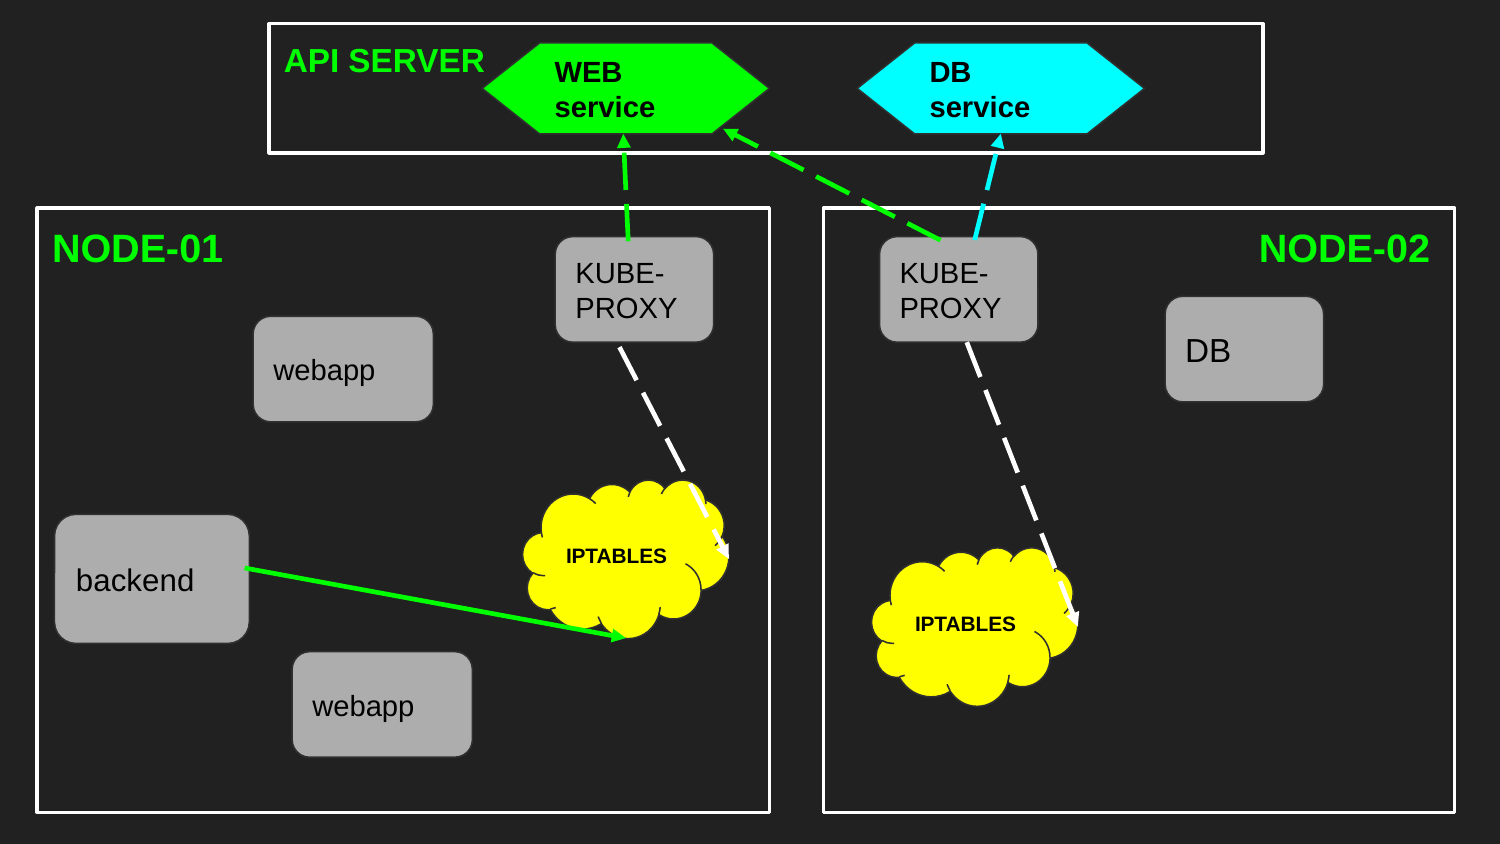

API SERVER
WEB service
DB service
NODE-01
                                                   NODE-02
KUBE-
PROXY
KUBE-
PROXY
DB
webapp
IPTABLES
backend
IPTABLES
webapp